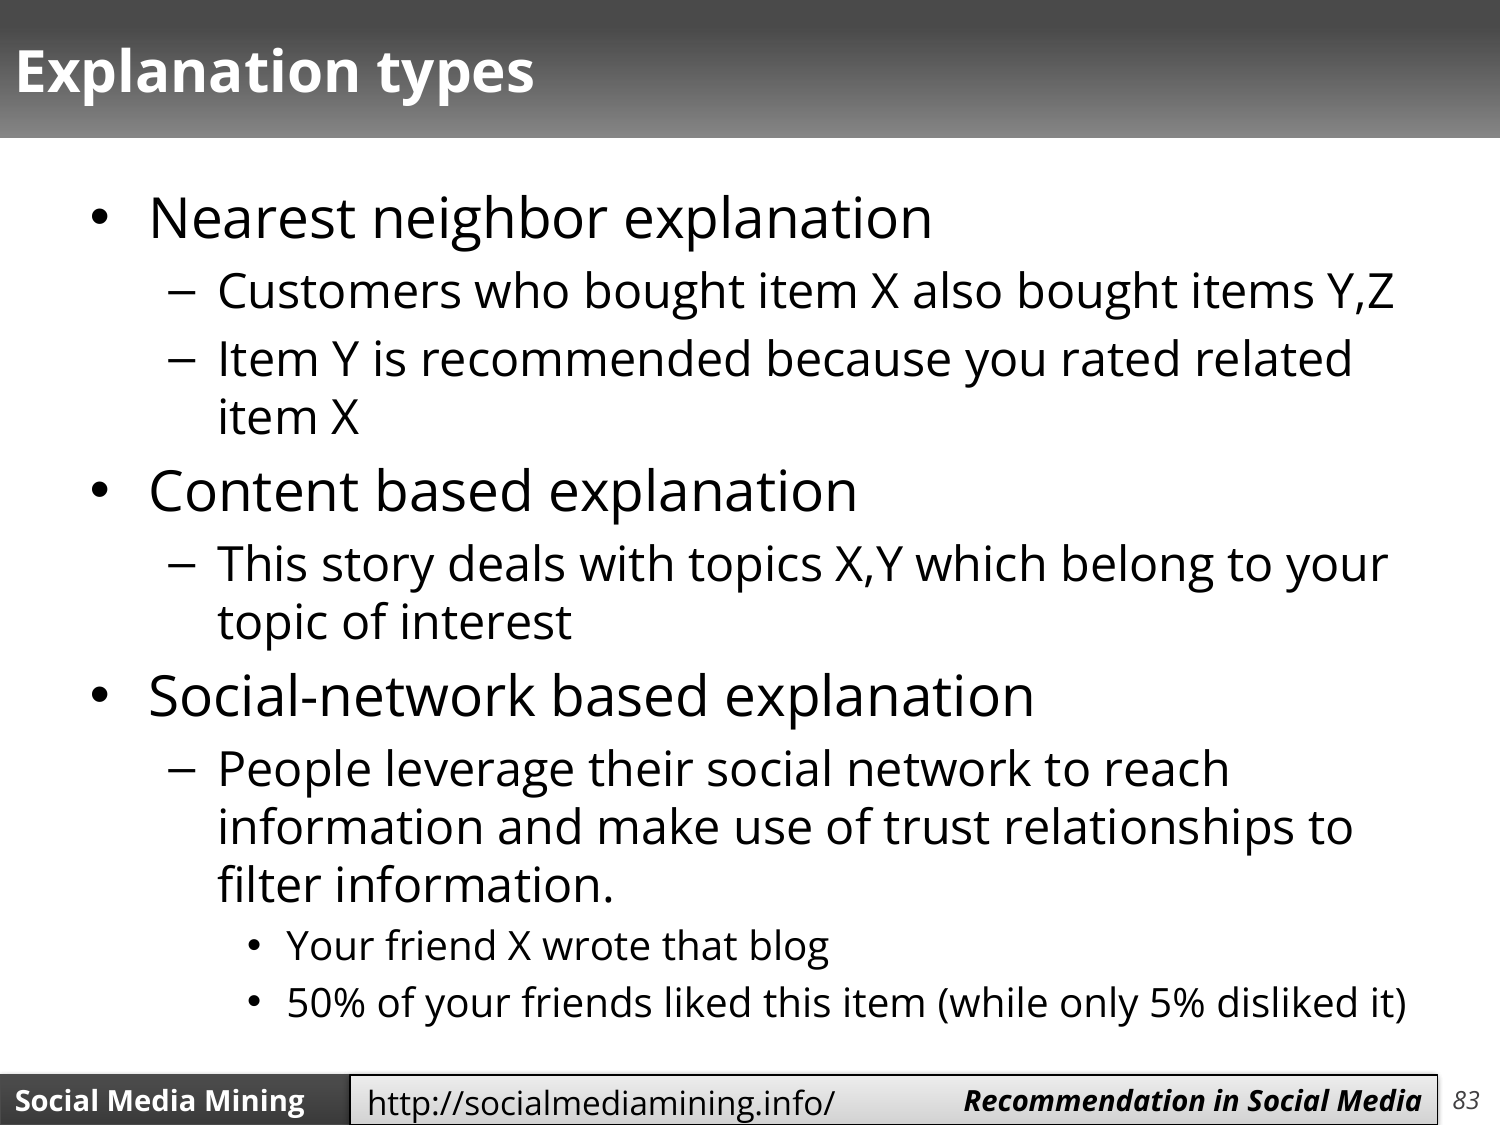

# Explanation types
Nearest neighbor explanation
Customers who bought item X also bought items Y,Z
Item Y is recommended because you rated related item X
Content based explanation
This story deals with topics X,Y which belong to your topic of interest
Social-network based explanation
People leverage their social network to reach information and make use of trust relationships to filter information.
Your friend X wrote that blog
50% of your friends liked this item (while only 5% disliked it)